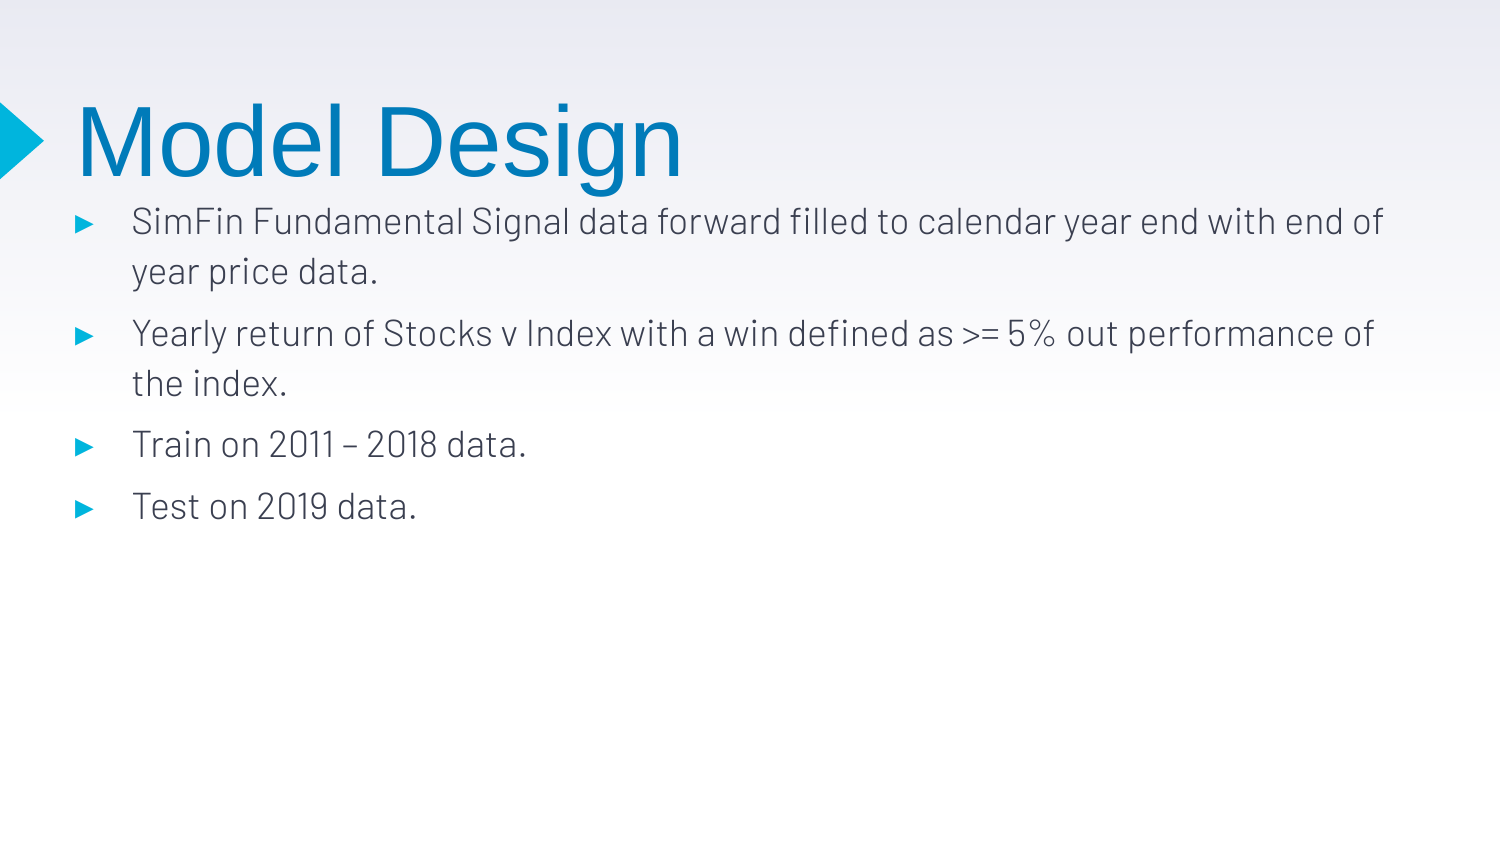

# Model Design
SimFin Fundamental Signal data forward filled to calendar year end with end of year price data.
Yearly return of Stocks v Index with a win defined as >= 5% out performance of the index.
Train on 2011 – 2018 data.
Test on 2019 data.

14